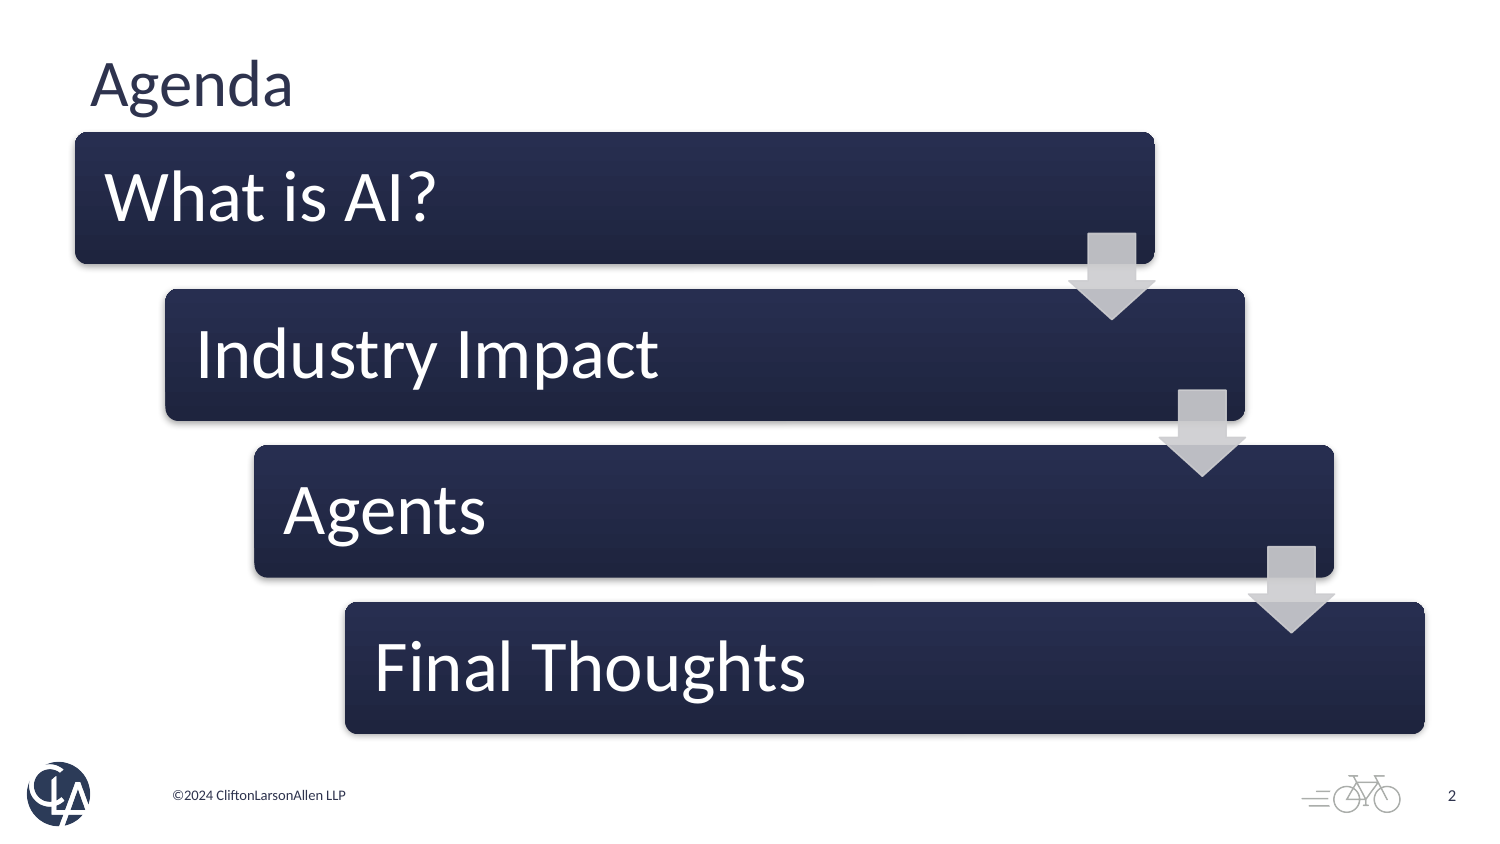

# Agenda
What is AI?
Industry Impact
Agents
Final Thoughts

2